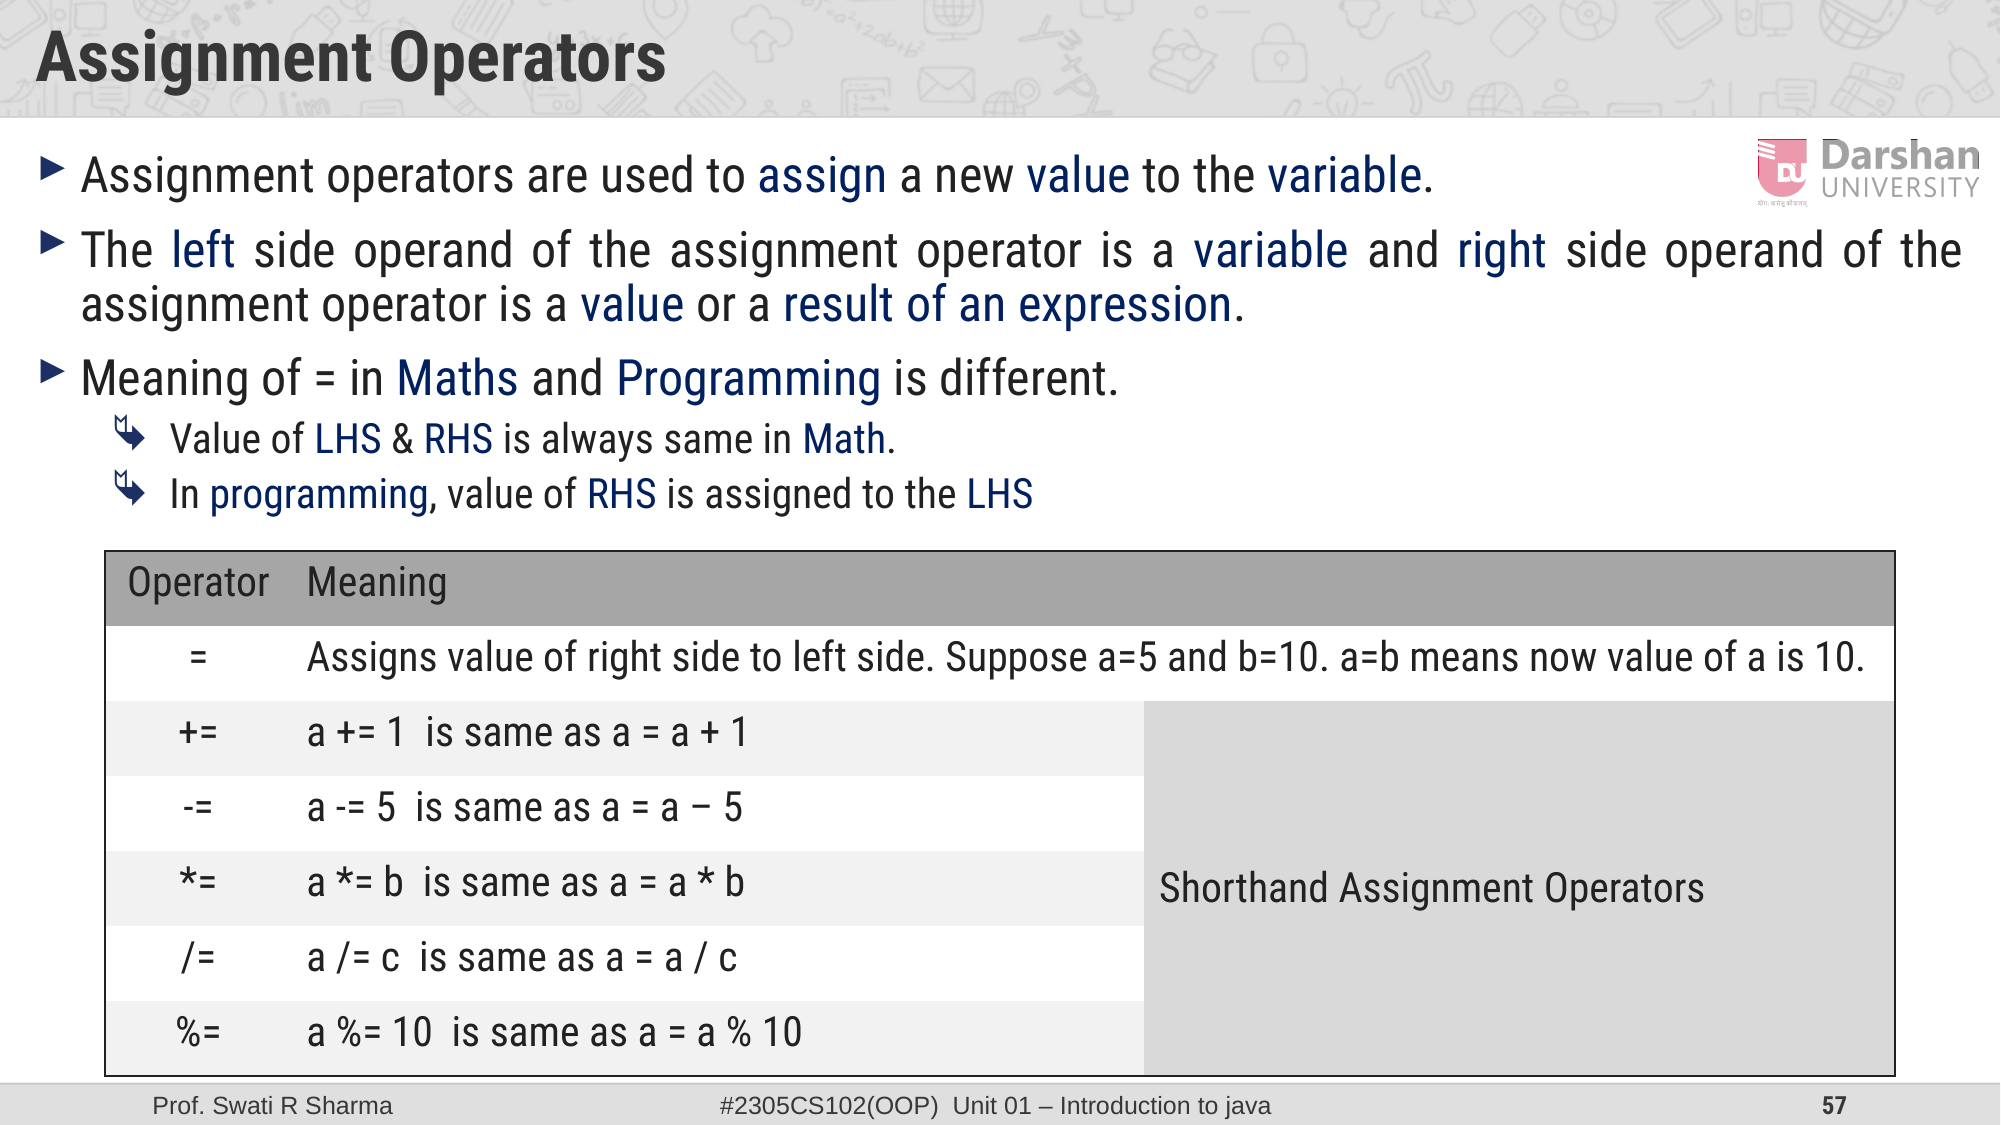

# Assignment Operators
Assignment operators are used to assign a new value to the variable.
The left side operand of the assignment operator is a variable and right side operand of the assignment operator is a value or a result of an expression.
Meaning of = in Maths and Programming is different.
Value of LHS & RHS is always same in Math.
In programming, value of RHS is assigned to the LHS
| Operator | Meaning |  |
| --- | --- | --- |
| = | Assigns value of right side to left side. Suppose a=5 and b=10. a=b means now value of a is 10. |  |
| += | a += 1 is same as a = a + 1 | Shorthand Assignment Operators |
| -= | a -= 5 is same as a = a – 5 |  |
| \*= | a \*= b is same as a = a \* b |  |
| /= | a /= c is same as a = a / c |  |
| %= | a %= 10 is same as a = a % 10 |  |